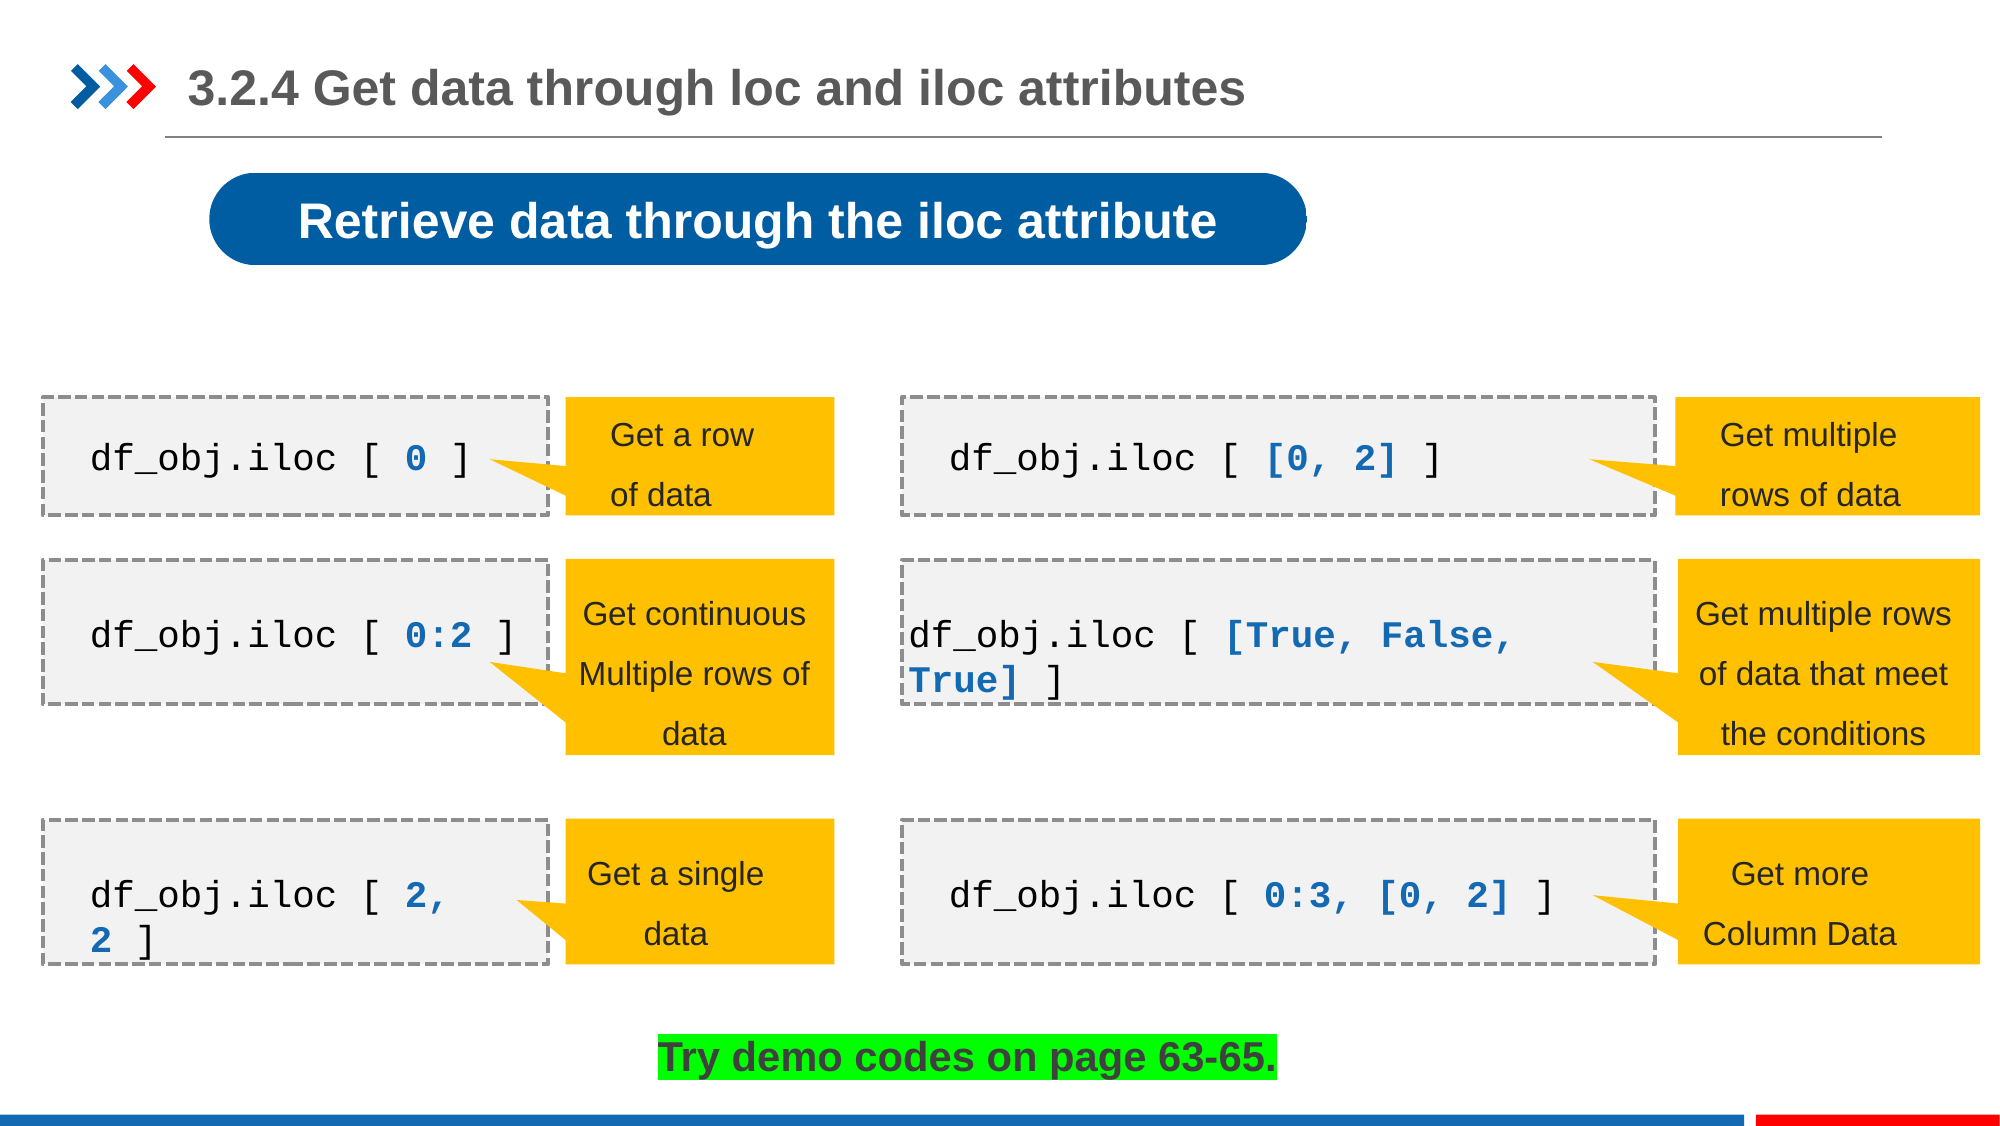

3.2.4 Get data through loc and iloc attributes
Retrieve data through the iloc attribute
Get a row of data
Get multiple rows of data

df_obj.iloc [ 0 ]
df_obj.iloc [ [0, 2] ]

Get continuous
Multiple rows of data
Get multiple rows of data that meet the conditions
df_obj.iloc [ 0:2 ]
df_obj.iloc [ [True, False, True] ]

Get a single
data
Get more
Column Data
df_obj.iloc [ 2, 2 ]
df_obj.iloc [ 0:3, [0, 2] ]
Try demo codes on page 63-65.